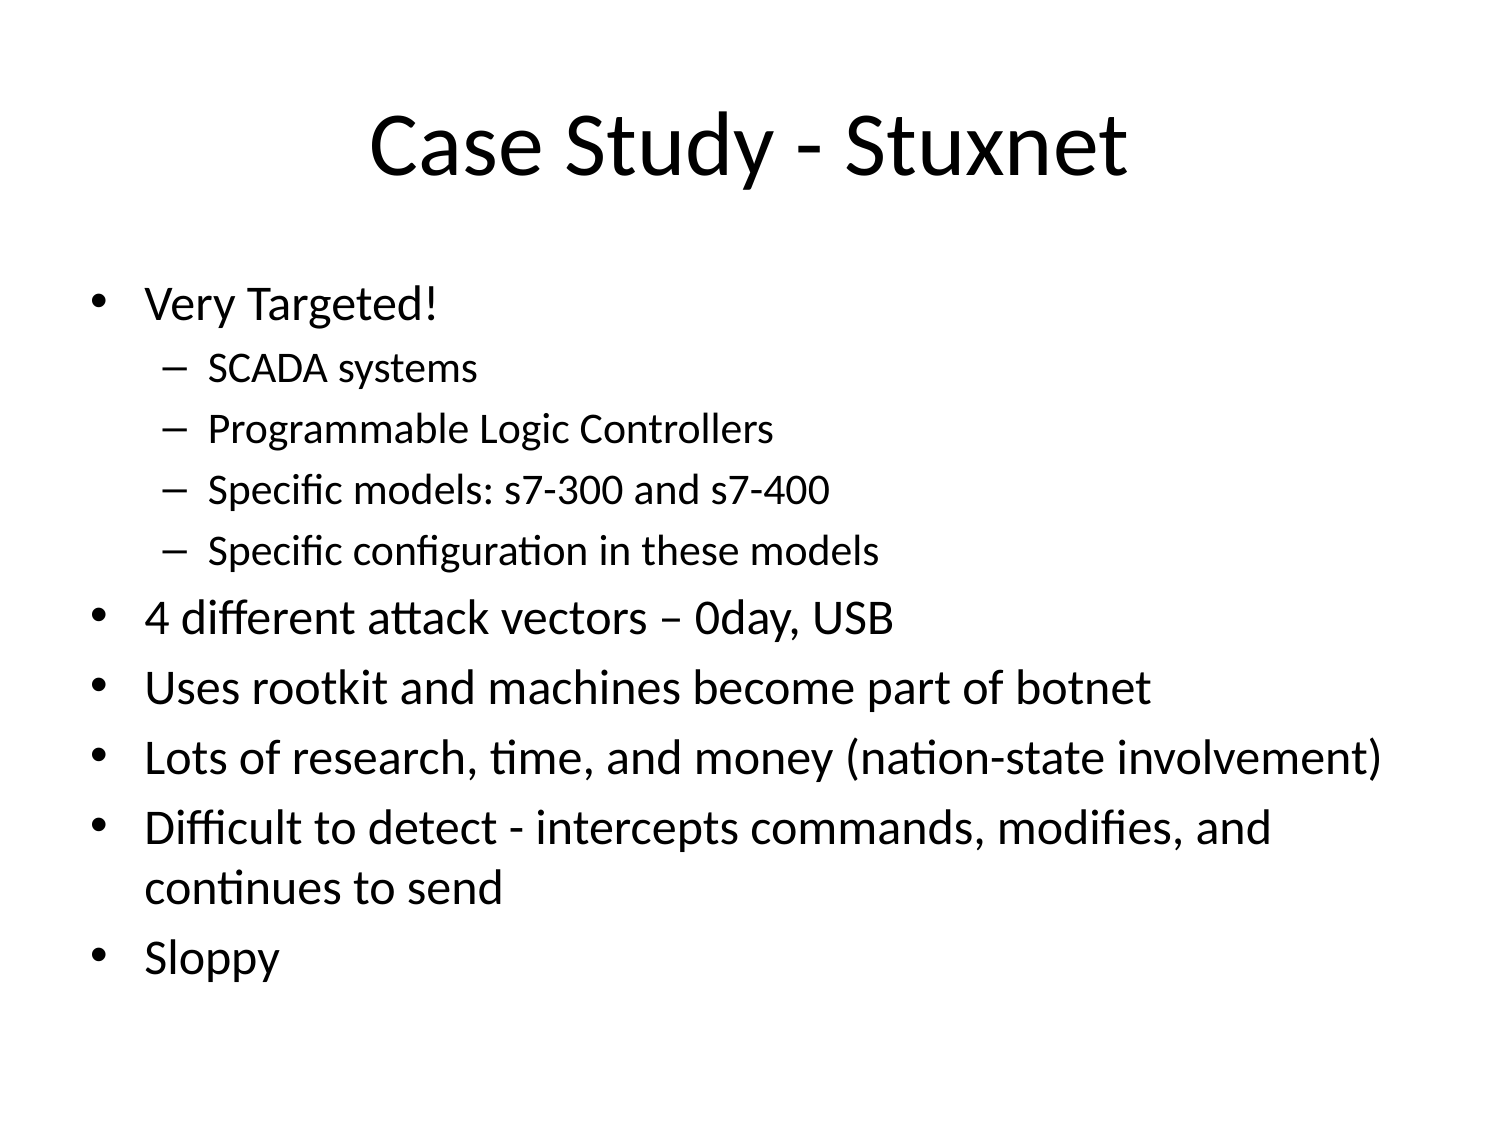

# Case Study - Stuxnet
Very Targeted!
SCADA systems
Programmable Logic Controllers
Specific models: s7-300 and s7-400
Specific configuration in these models
4 different attack vectors – 0day, USB
Uses rootkit and machines become part of botnet
Lots of research, time, and money (nation-state involvement)
Difficult to detect - intercepts commands, modifies, and continues to send
Sloppy